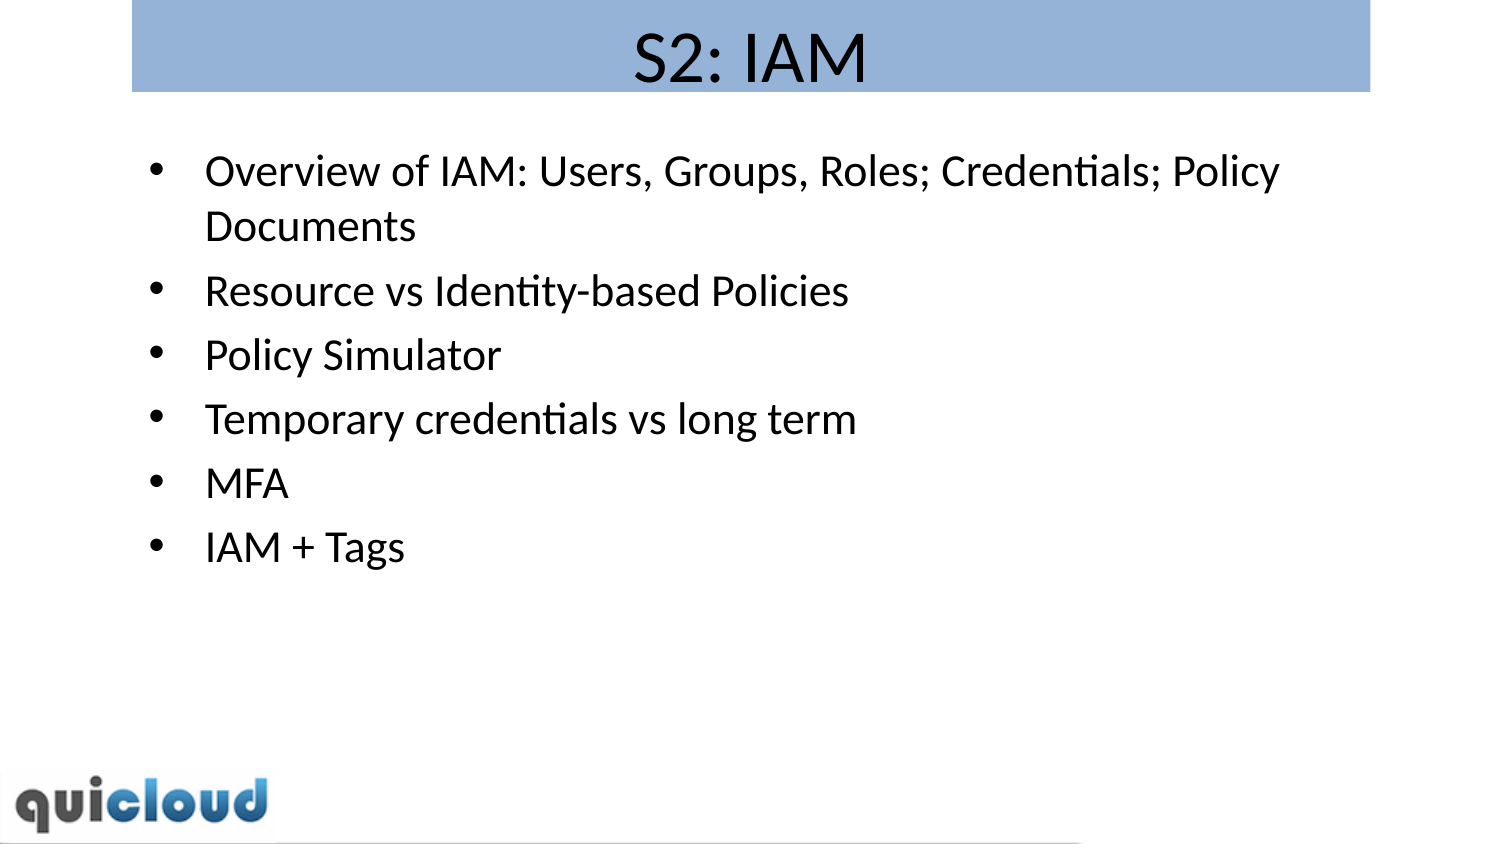

# S2: IAM
Overview of IAM: Users, Groups, Roles; Credentials; Policy Documents
Resource vs Identity-based Policies
Policy Simulator
Temporary credentials vs long term
MFA
IAM + Tags